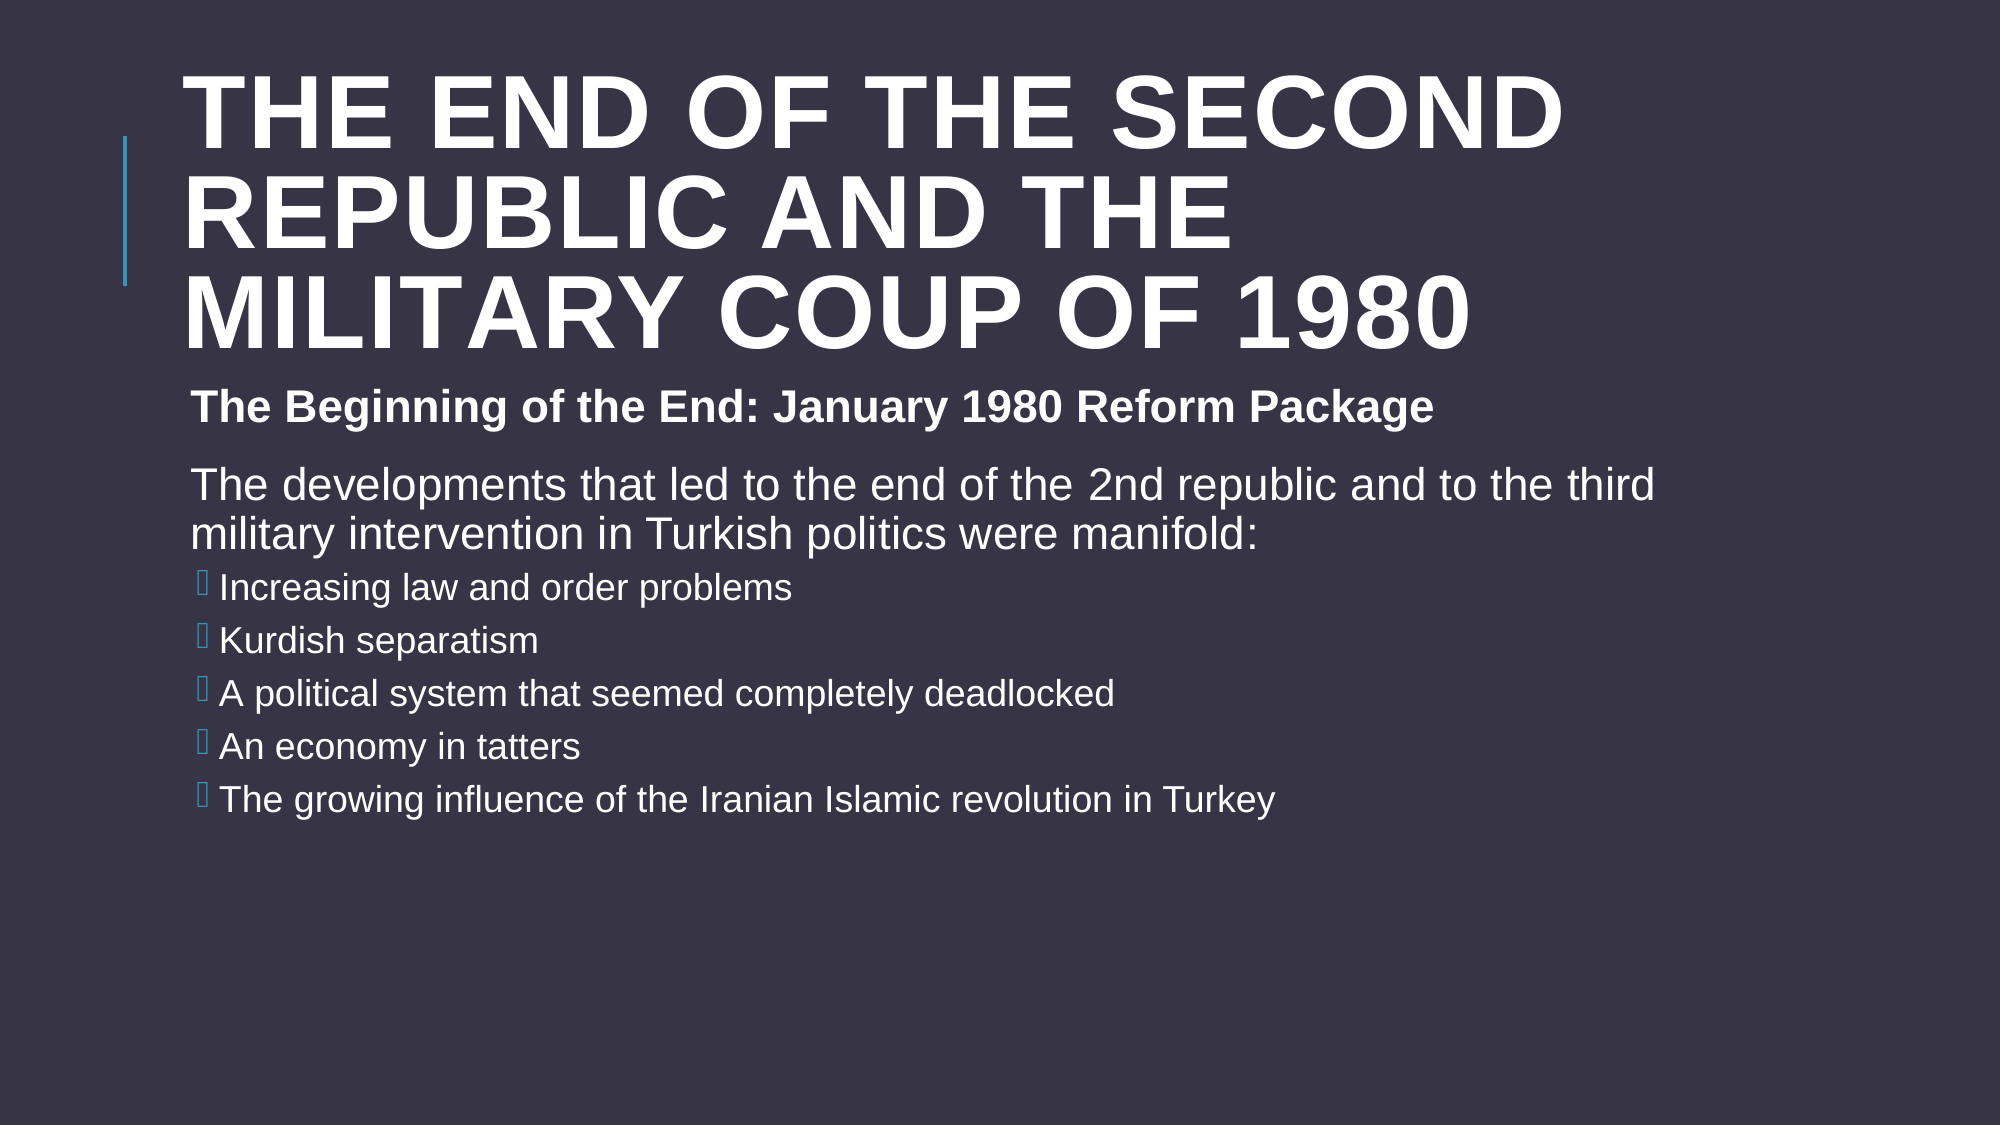

# The End of the Second RepublIc and the MILITary Coup of 1980
The Beginning of the End: January 1980 Reform Package
The developments that led to the end of the 2nd republic and to the third military intervention in Turkish politics were manifold:
Increasing law and order problems
Kurdish separatism
A political system that seemed completely deadlocked
An economy in tatters
The growing influence of the Iranian Islamic revolution in Turkey